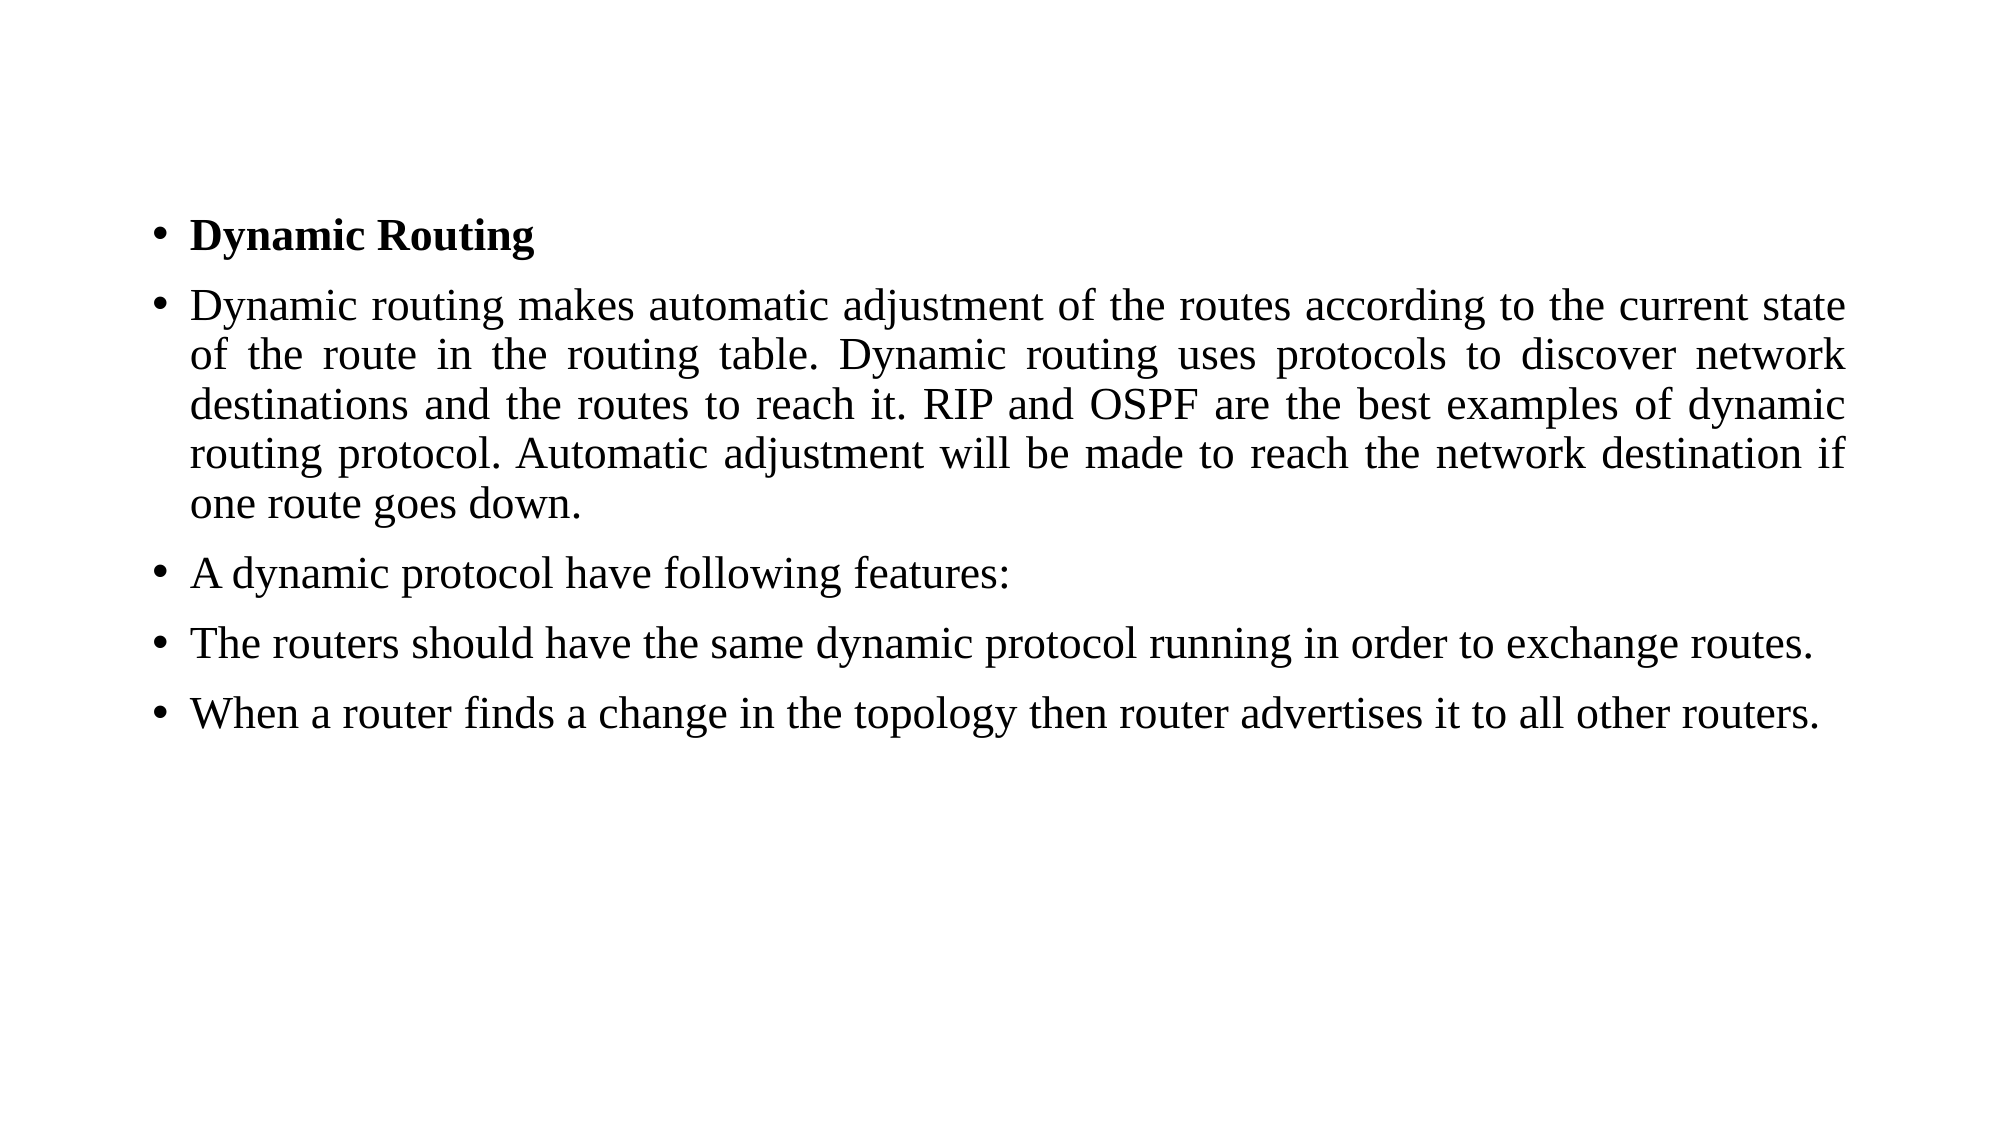

#
Dynamic Routing
Dynamic routing makes automatic adjustment of the routes according to the current state of the route in the routing table. Dynamic routing uses protocols to discover network destinations and the routes to reach it. RIP and OSPF are the best examples of dynamic routing protocol. Automatic adjustment will be made to reach the network destination if one route goes down.
A dynamic protocol have following features:
The routers should have the same dynamic protocol running in order to exchange routes.
When a router finds a change in the topology then router advertises it to all other routers.